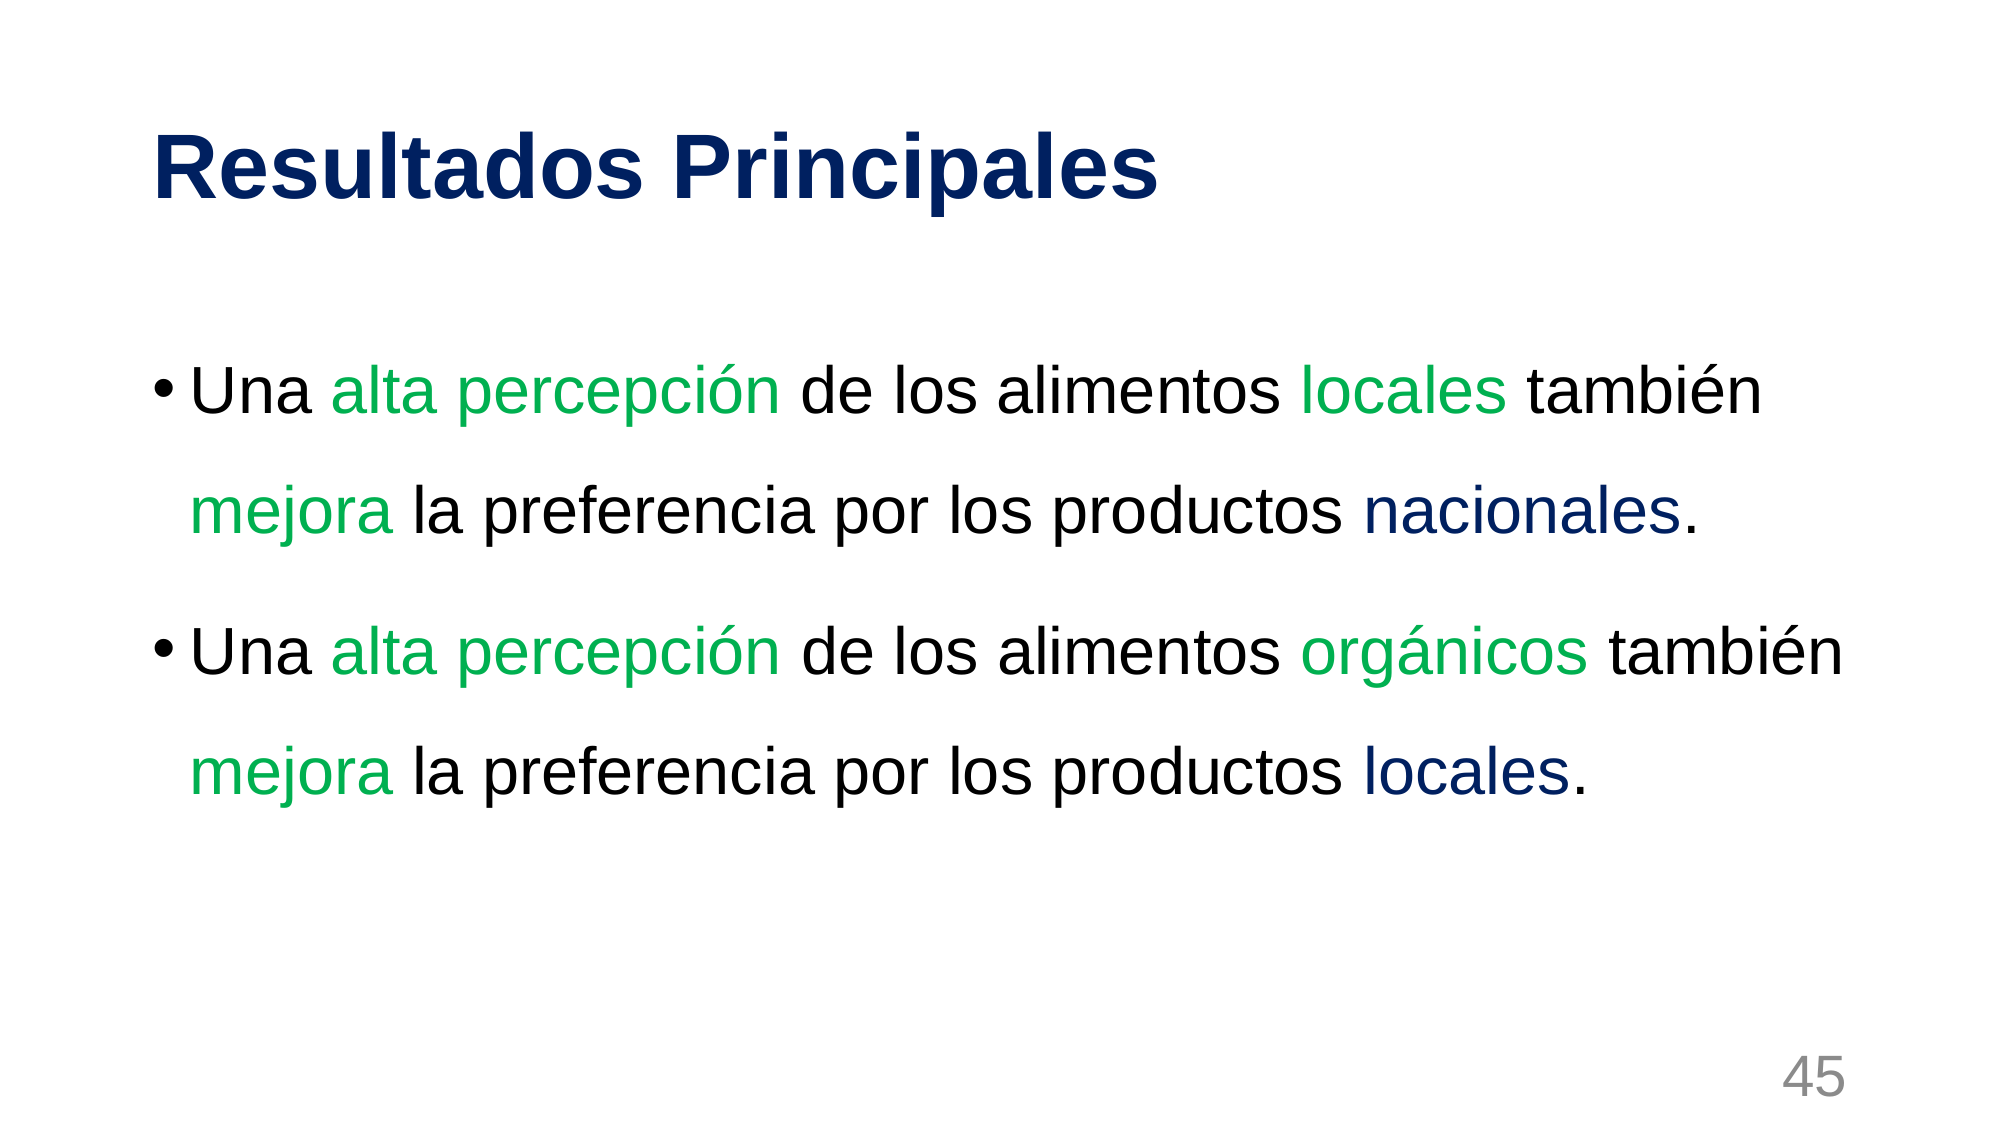

# Resultados Principales
Una alta percepción de los alimentos locales también mejora la preferencia por los productos nacionales.
Una alta percepción de los alimentos orgánicos también mejora la preferencia por los productos locales.

45